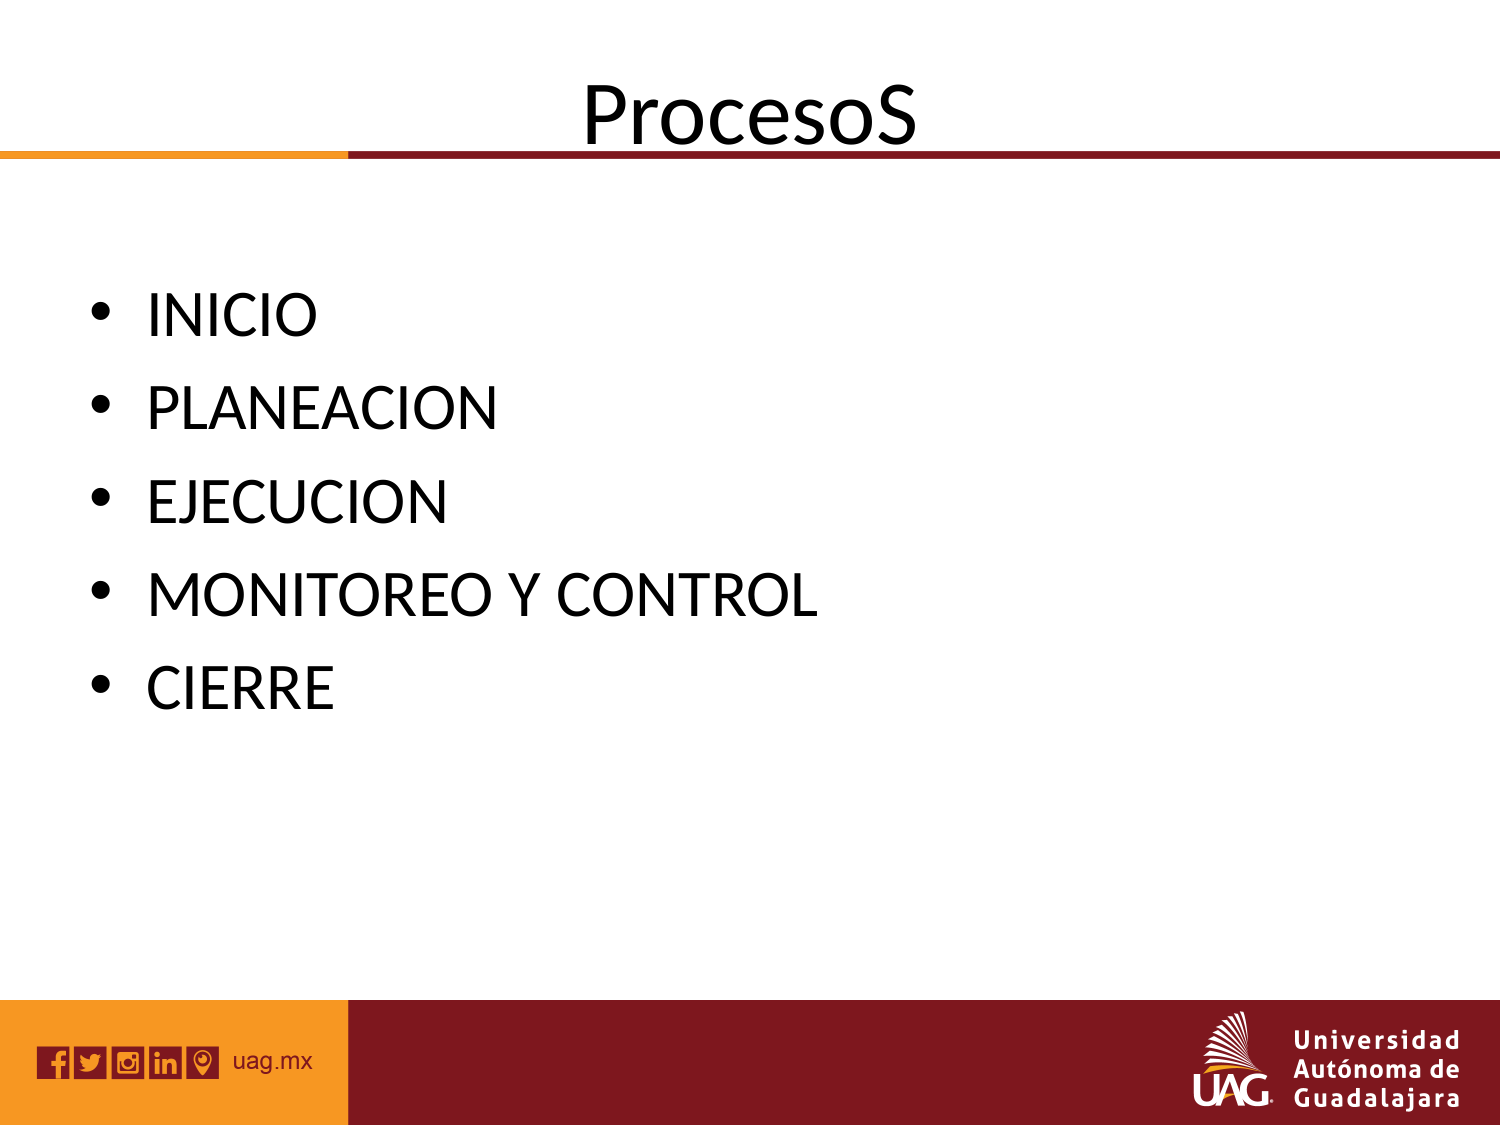

# ProcesoS
INICIO
PLANEACION
EJECUCION
MONITOREO Y CONTROL
CIERRE